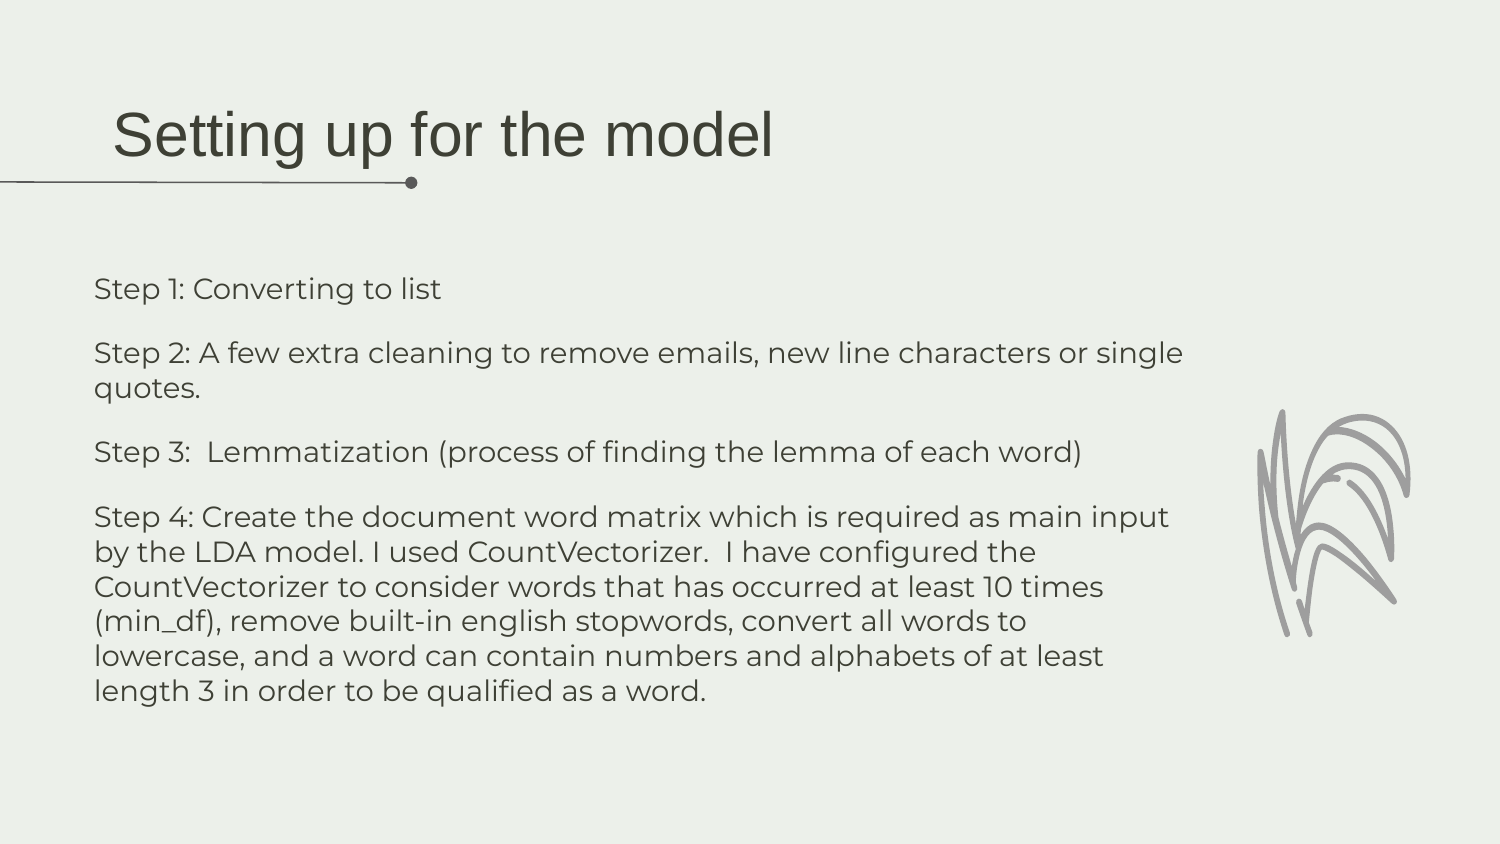

# Setting up for the model
Step 1: Converting to list
Step 2: A few extra cleaning to remove emails, new line characters or single quotes.
Step 3:  Lemmatization (process of finding the lemma of each word)
Step 4: Create the document word matrix which is required as main input by the LDA model. I used CountVectorizer.  I have configured the CountVectorizer to consider words that has occurred at least 10 times (min_df), remove built-in english stopwords, convert all words to lowercase, and a word can contain numbers and alphabets of at least length 3 in order to be qualified as a word.